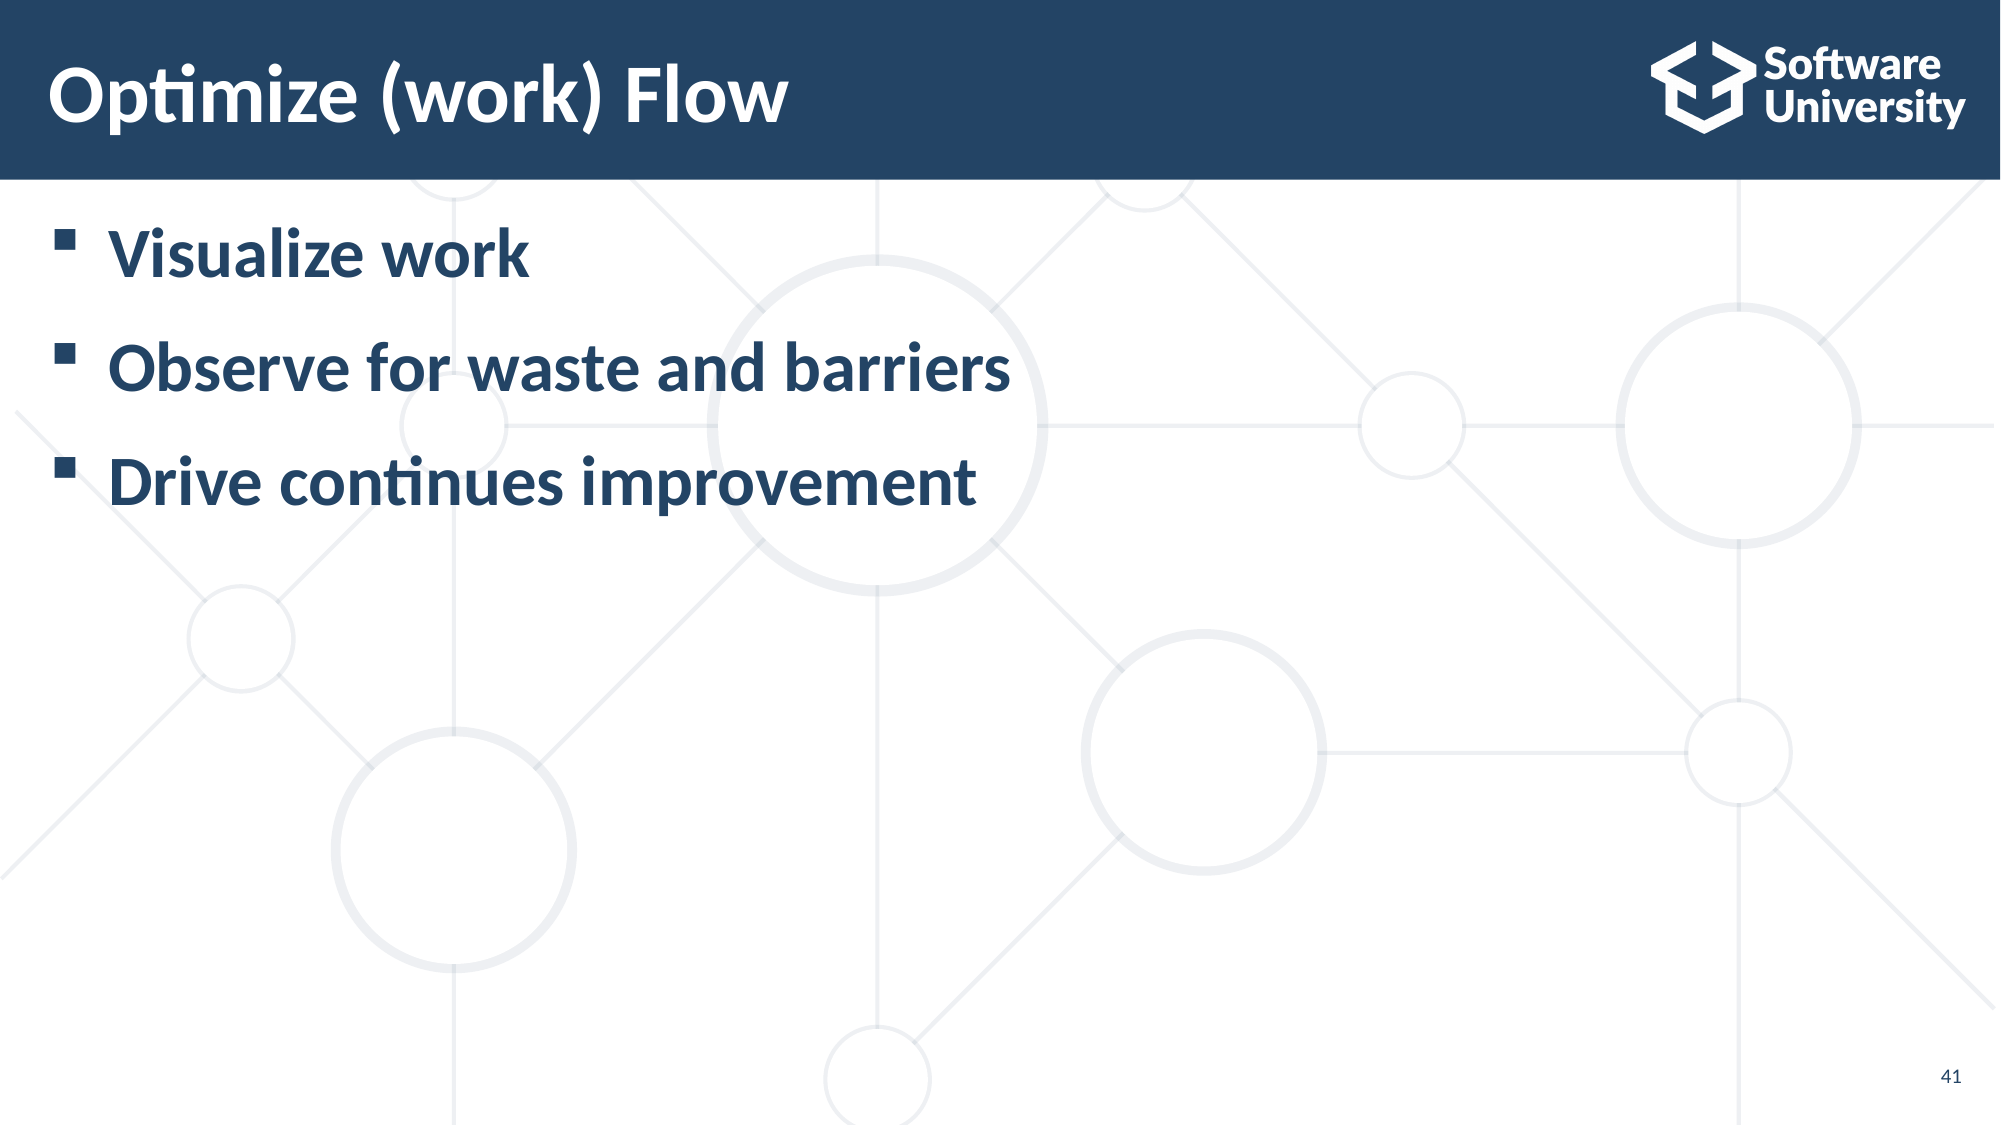

# Optimize (work) Flow
Visualize work
Observe for waste and barriers
Drive continues improvement

41